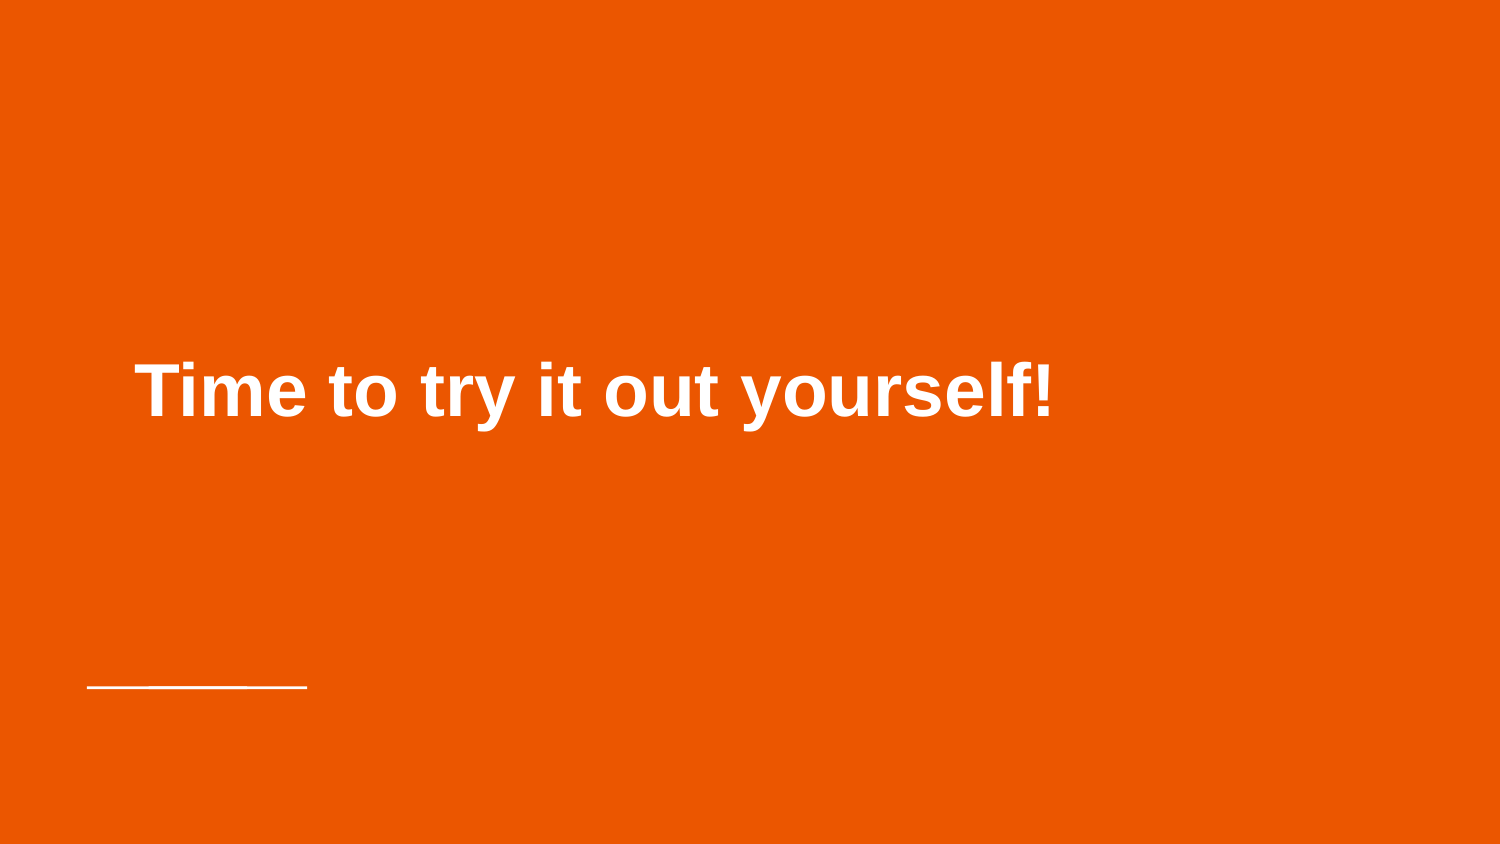

# Time to try it out yourself!